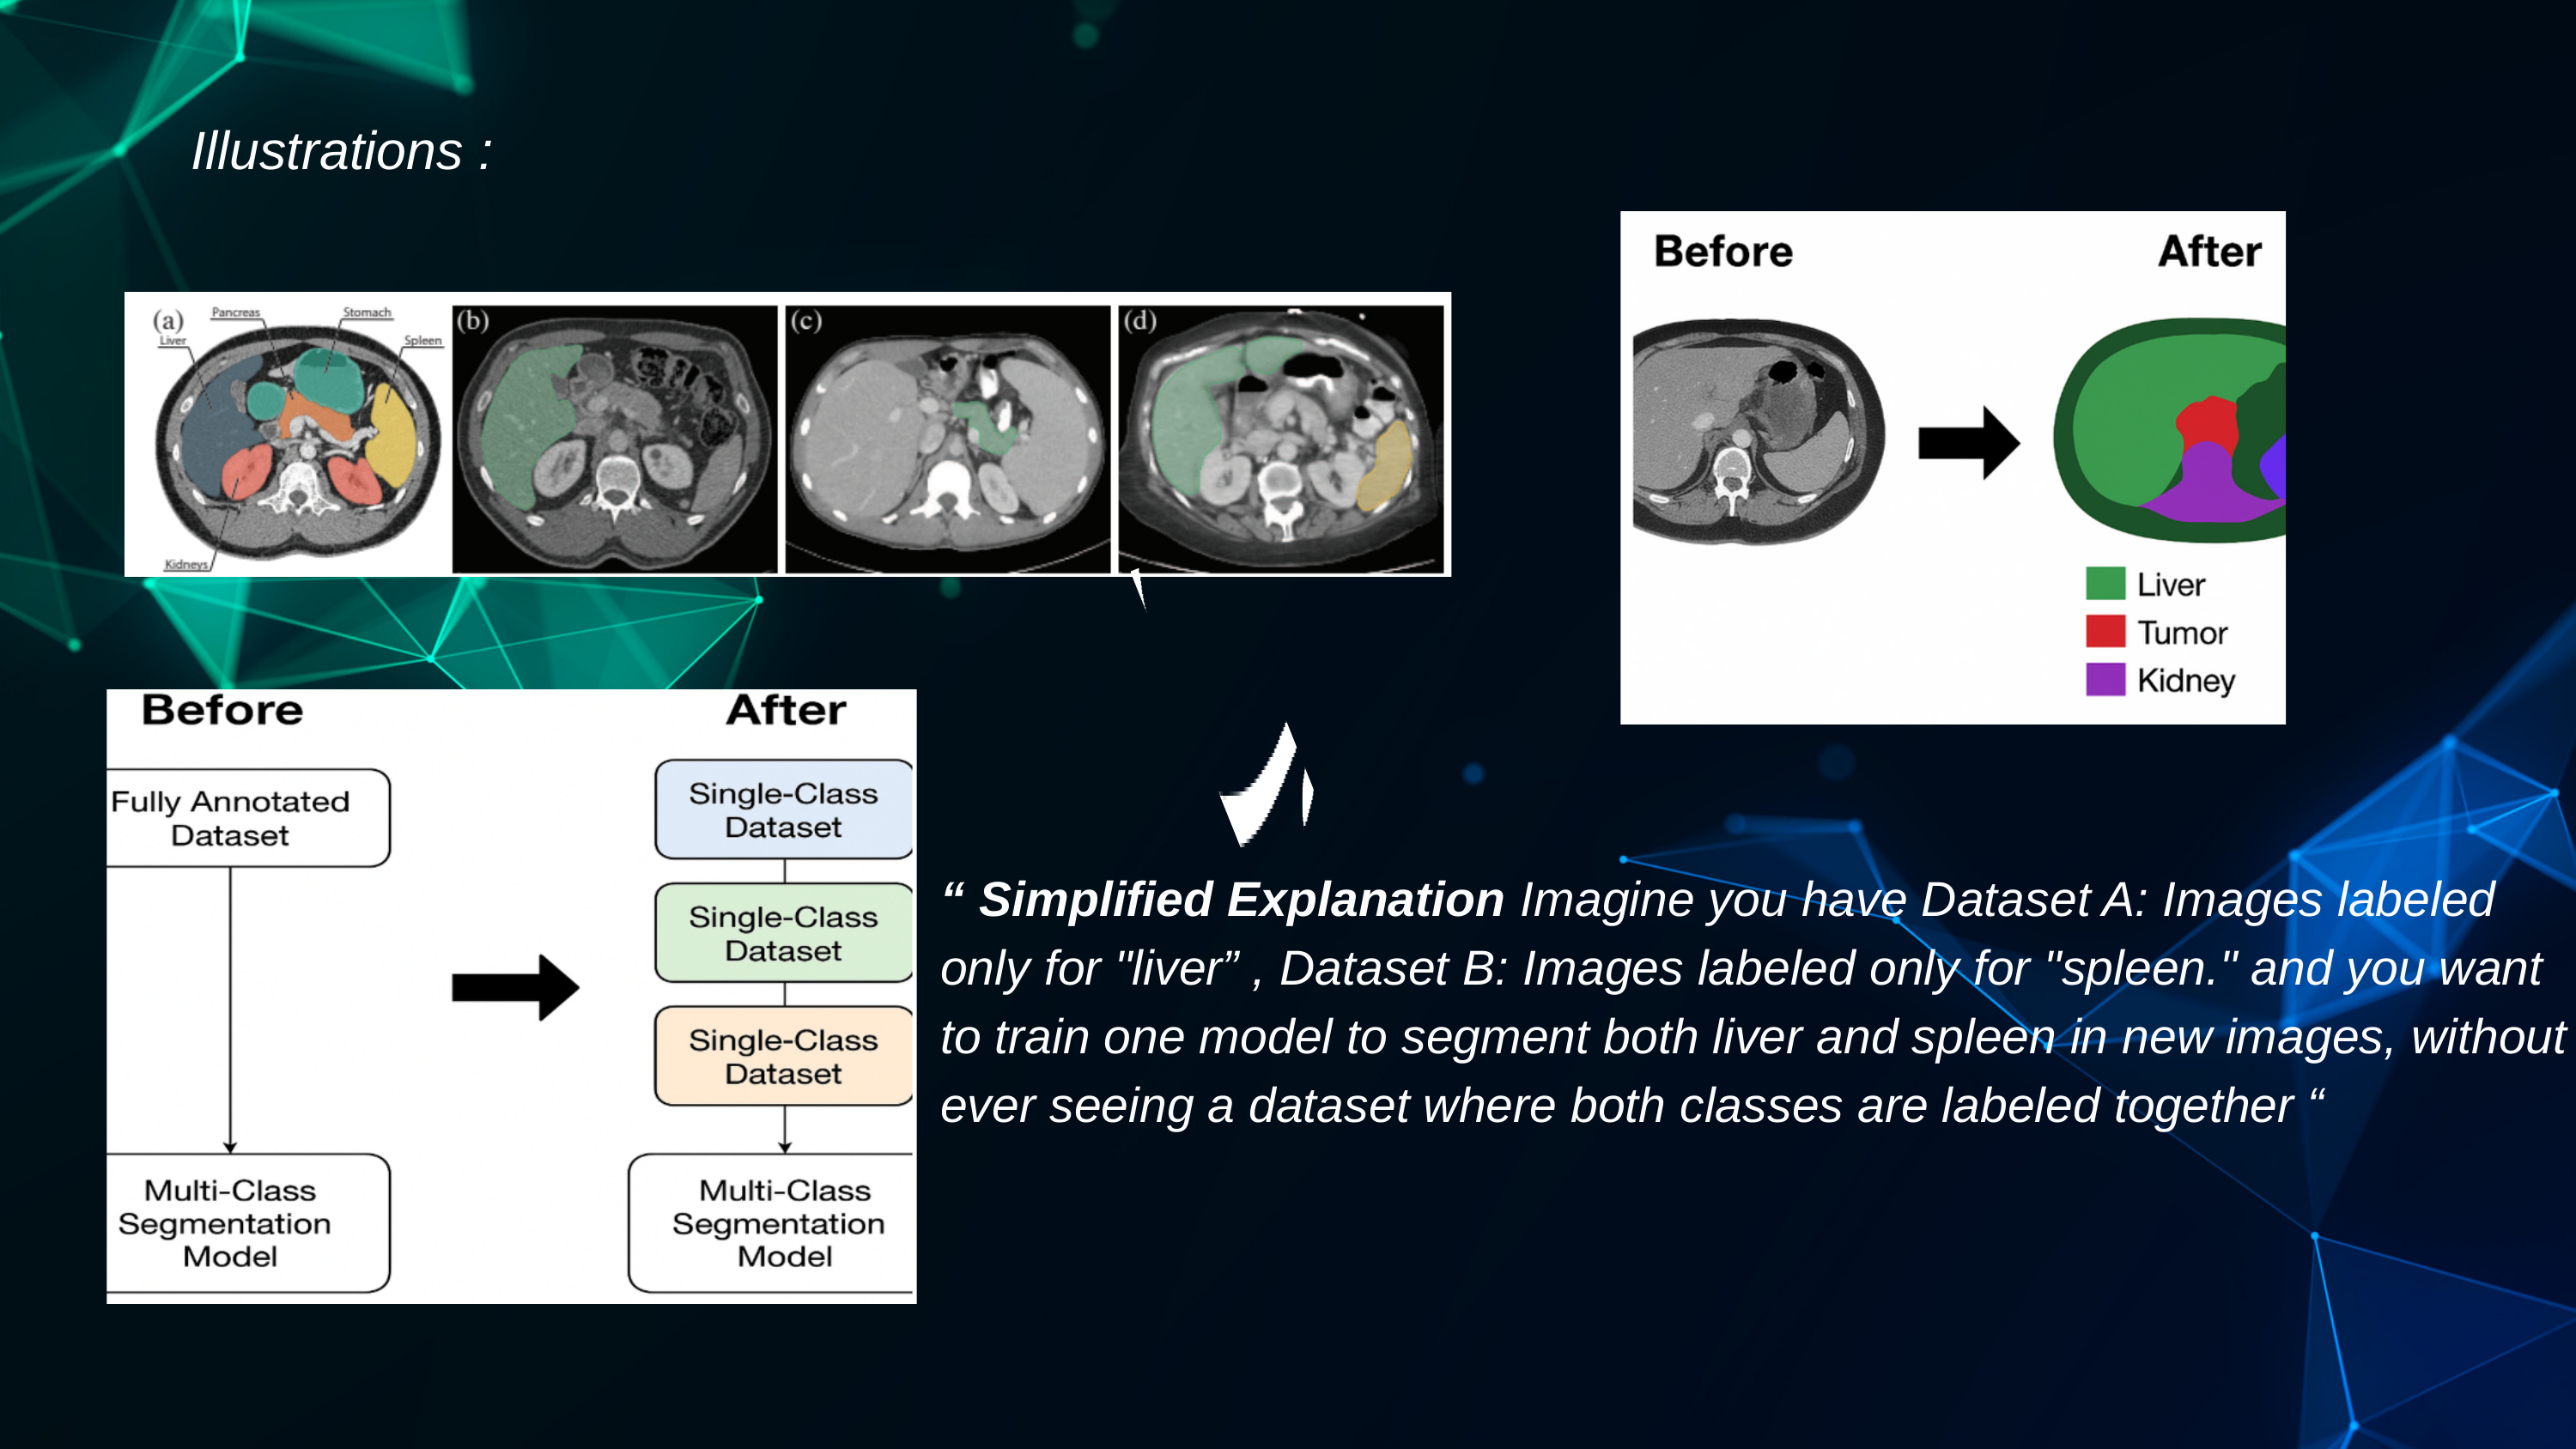

Illustrations :

“ Simplified Explanation Imagine you have Dataset A: Images labeled only for "liver” , Dataset B: Images labeled only for "spleen." and you want to train one model to segment both liver and spleen in new images, without ever seeing a dataset where both classes are labeled together “